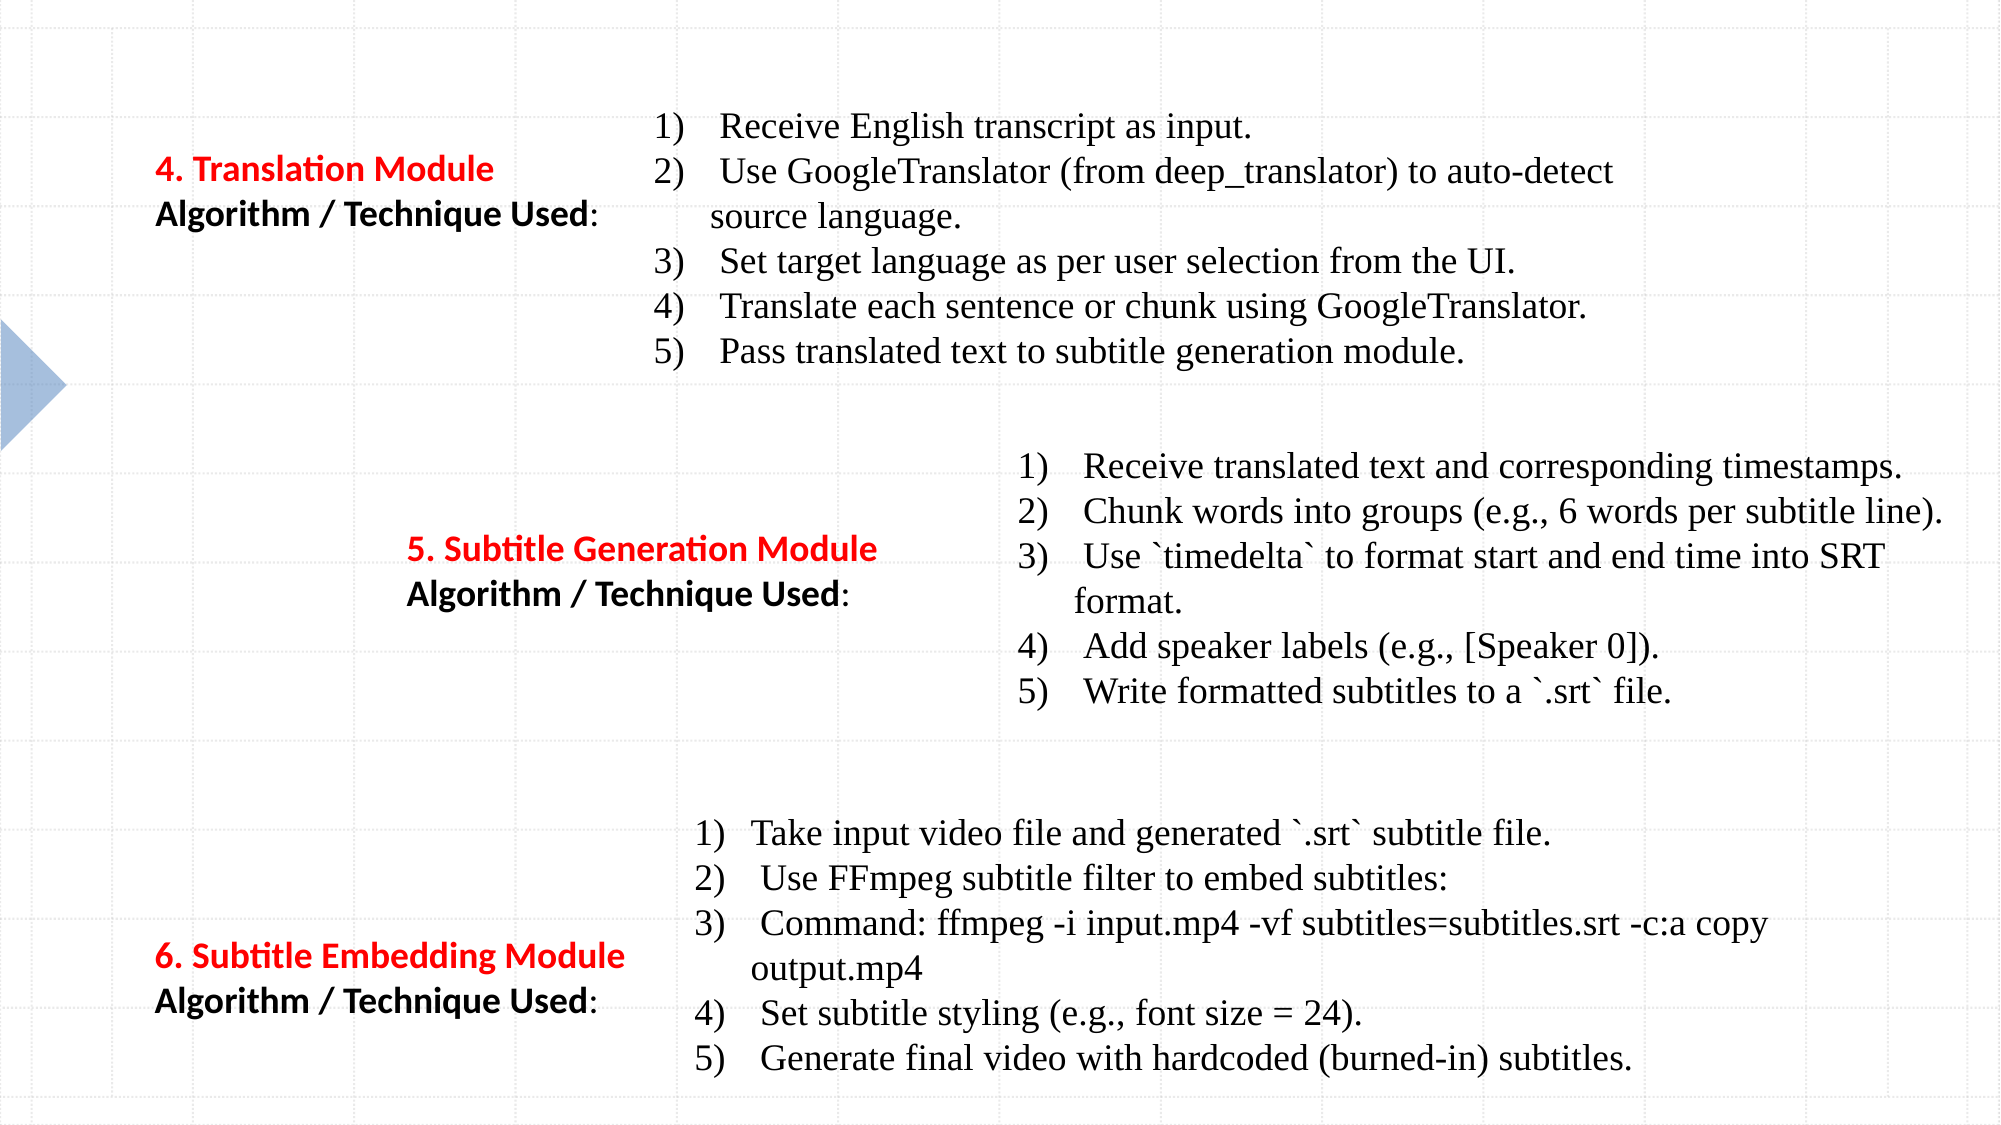

Receive English transcript as input.
 Use GoogleTranslator (from deep_translator) to auto-detect source language.
 Set target language as per user selection from the UI.
 Translate each sentence or chunk using GoogleTranslator.
 Pass translated text to subtitle generation module.
4. Translation Module
Algorithm / Technique Used:

 Receive translated text and corresponding timestamps.
 Chunk words into groups (e.g., 6 words per subtitle line).
 Use `timedelta` to format start and end time into SRT format.
 Add speaker labels (e.g., [Speaker 0]).
 Write formatted subtitles to a `.srt` file.
5. Subtitle Generation Module
Algorithm / Technique Used:

Take input video file and generated `.srt` subtitle file.
 Use FFmpeg subtitle filter to embed subtitles:
 Command: ffmpeg -i input.mp4 -vf subtitles=subtitles.srt -c:a copy output.mp4
 Set subtitle styling (e.g., font size = 24).
 Generate final video with hardcoded (burned-in) subtitles.

6. Subtitle Embedding Module
Algorithm / Technique Used: